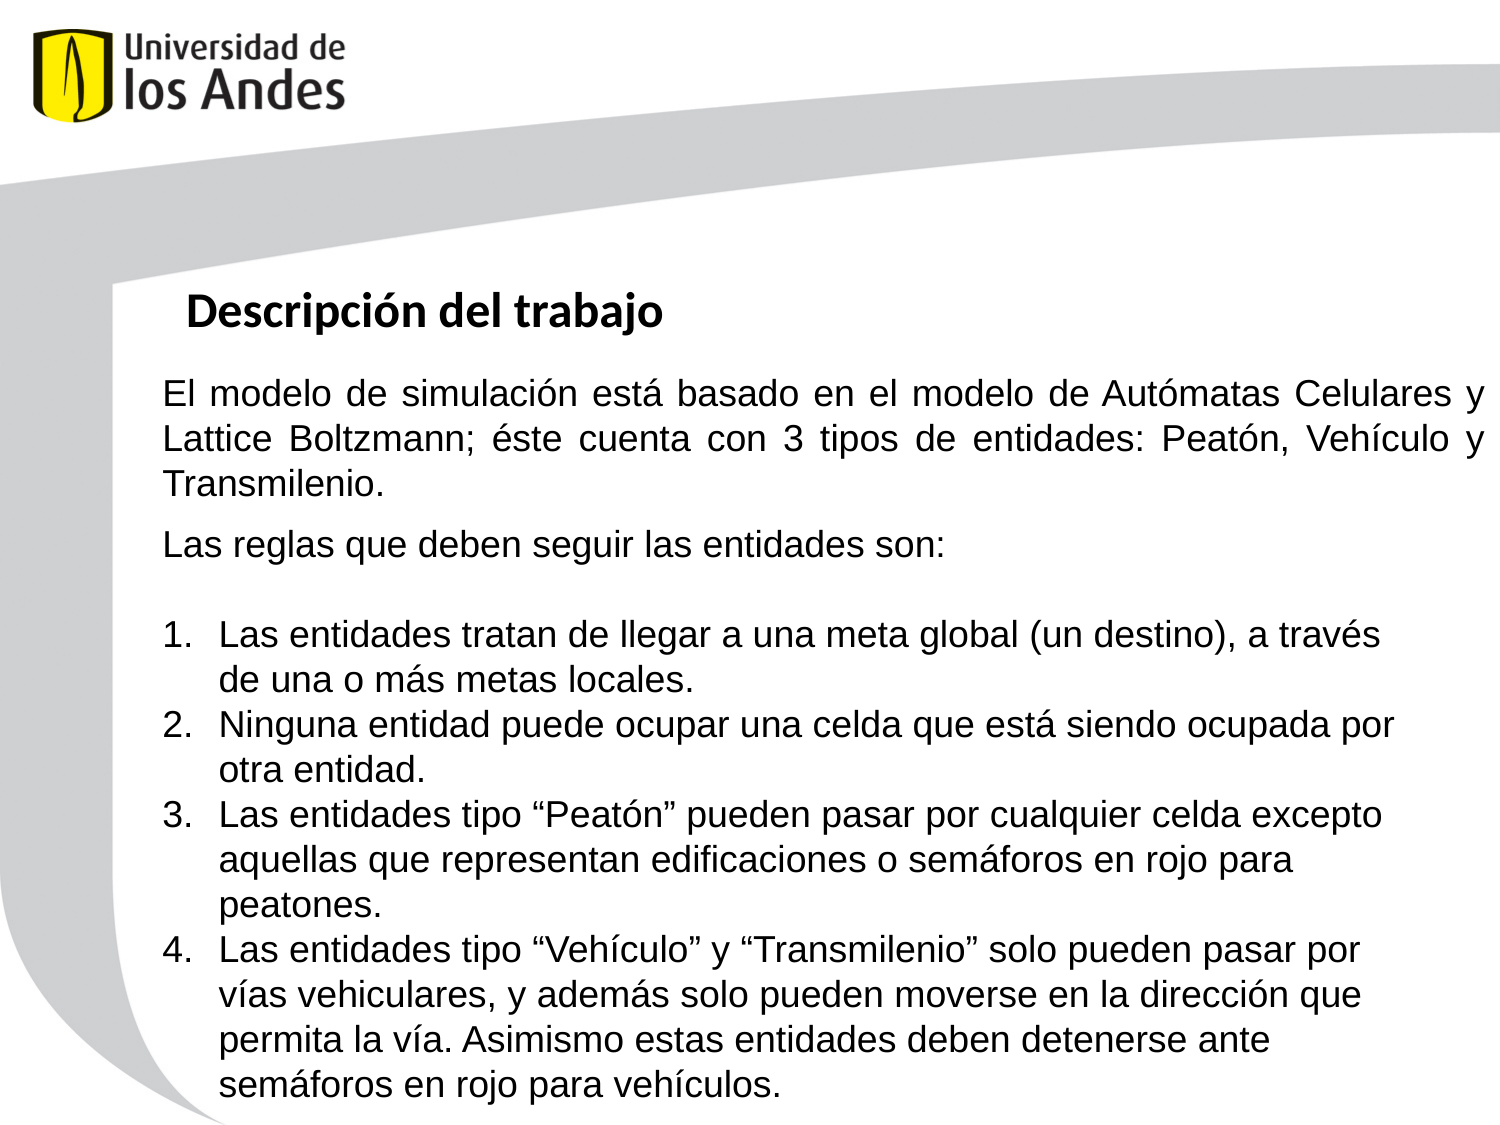

# Descripción del trabajo
El modelo de simulación está basado en el modelo de Autómatas Celulares y Lattice Boltzmann; éste cuenta con 3 tipos de entidades: Peatón, Vehículo y Transmilenio.
Las reglas que deben seguir las entidades son:

Las entidades tratan de llegar a una meta global (un destino), a través de una o más metas locales.
Ninguna entidad puede ocupar una celda que está siendo ocupada por otra entidad.
Las entidades tipo “Peatón” pueden pasar por cualquier celda excepto aquellas que representan edificaciones o semáforos en rojo para peatones.
Las entidades tipo “Vehículo” y “Transmilenio” solo pueden pasar por vías vehiculares, y además solo pueden moverse en la dirección que permita la vía. Asimismo estas entidades deben detenerse ante semáforos en rojo para vehículos.